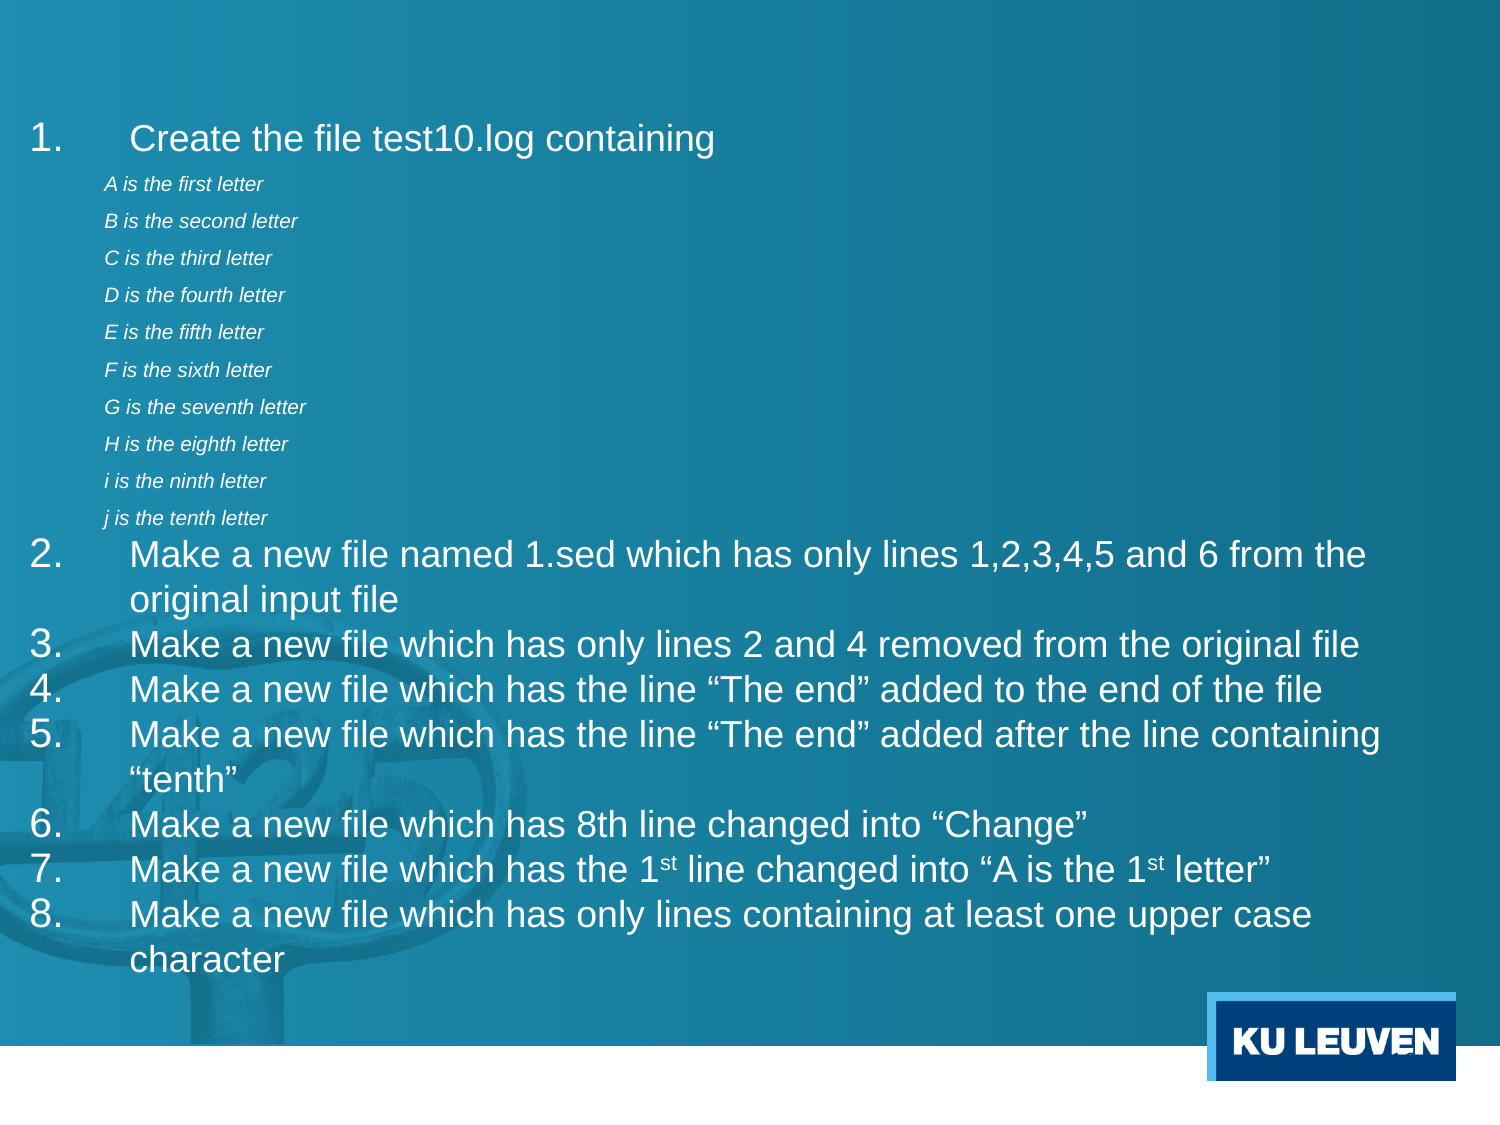

Create the file test10.log containing
A is the first letter
B is the second letter
C is the third letter
D is the fourth letter
E is the fifth letter
F is the sixth letter
G is the seventh letter
H is the eighth letter
i is the ninth letter
j is the tenth letter
Make a new file named 1.sed which has only lines 1,2,3,4,5 and 6 from the original input file
Make a new file which has only lines 2 and 4 removed from the original file
Make a new file which has the line “The end” added to the end of the file
Make a new file which has the line “The end” added after the line containing “tenth”
Make a new file which has 8th line changed into “Change”
Make a new file which has the 1st line changed into “A is the 1st letter”
Make a new file which has only lines containing at least one upper case character

116